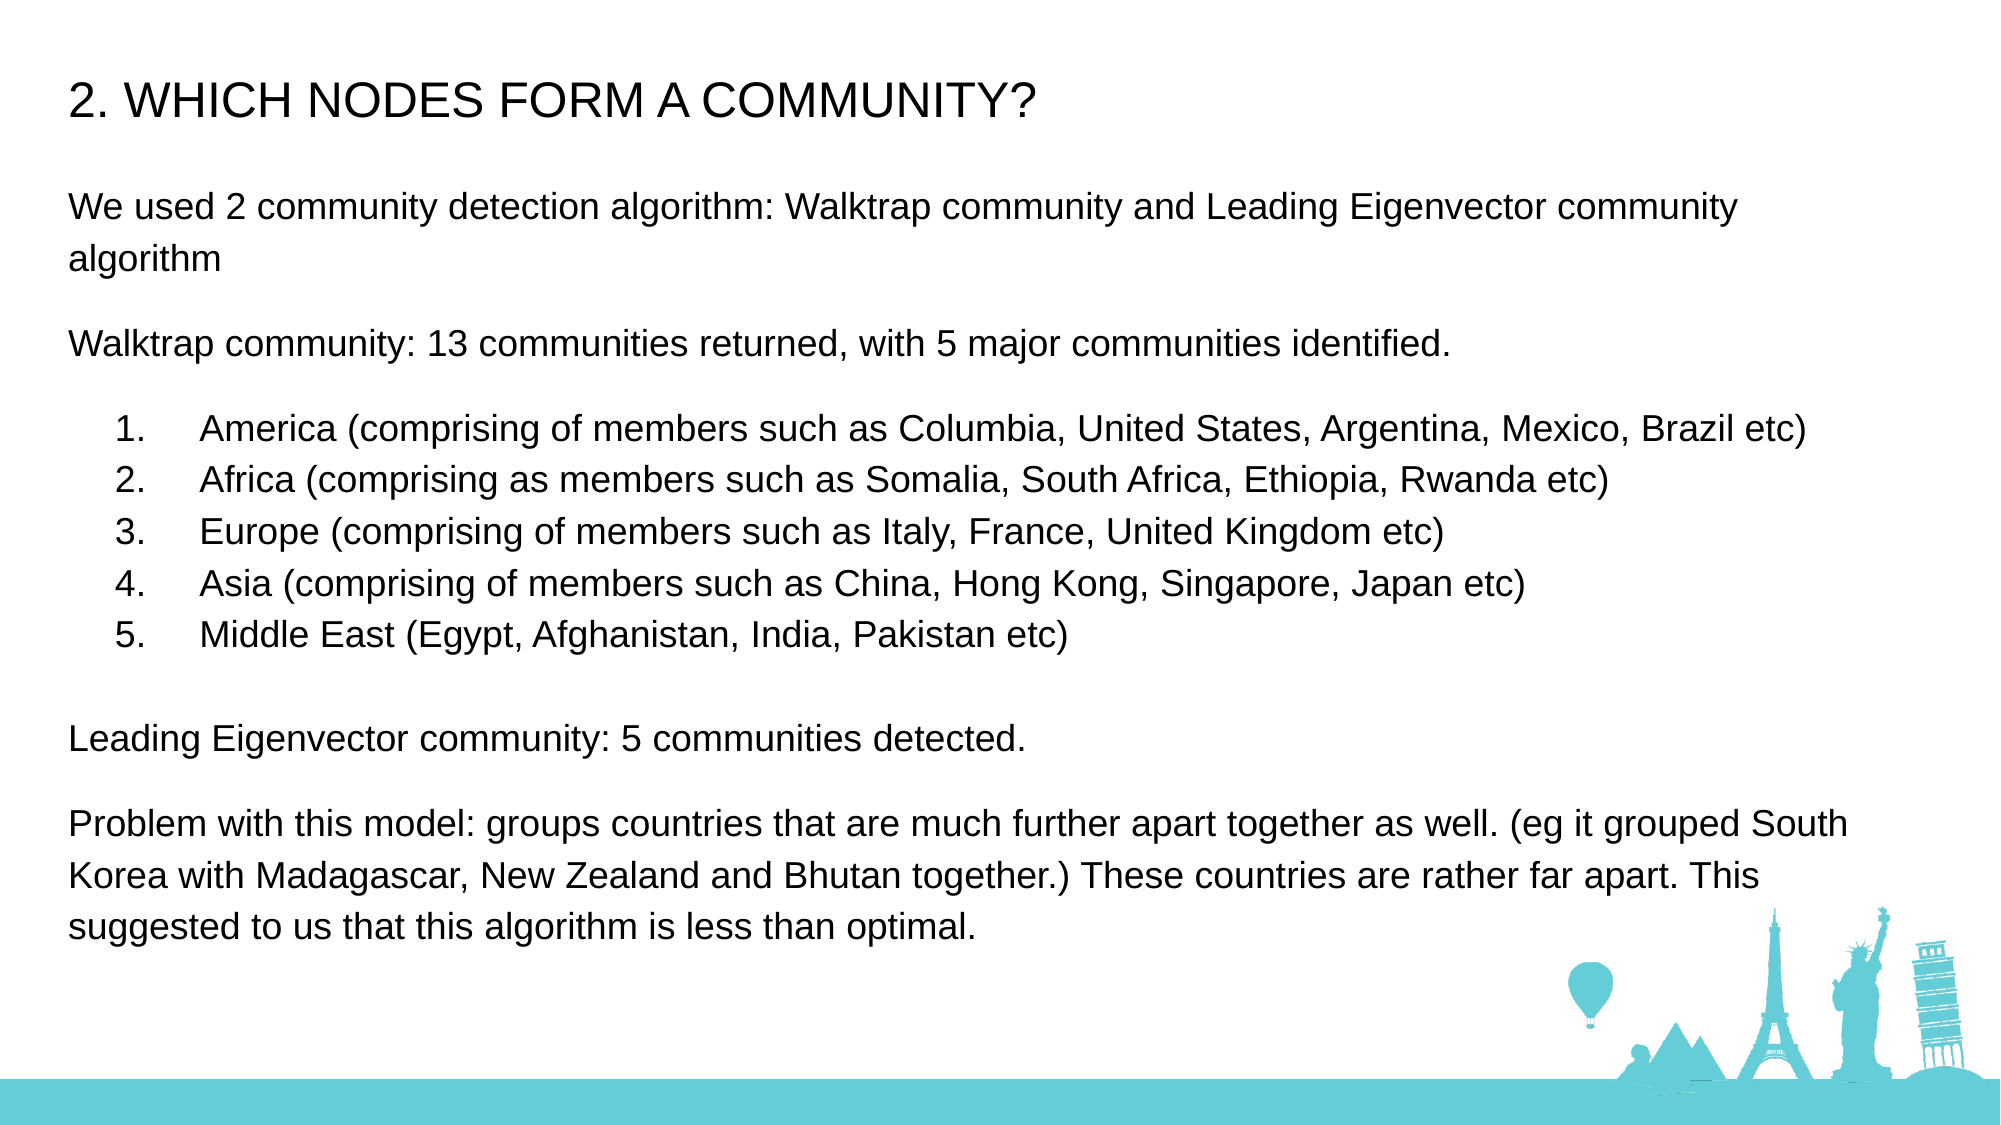

2. WHICH NODES FORM A COMMUNITY?
We used 2 community detection algorithm: Walktrap community and Leading Eigenvector community algorithm
Walktrap community: 13 communities returned, with 5 major communities identified.
America (comprising of members such as Columbia, United States, Argentina, Mexico, Brazil etc)
Africa (comprising as members such as Somalia, South Africa, Ethiopia, Rwanda etc)
Europe (comprising of members such as Italy, France, United Kingdom etc)
Asia (comprising of members such as China, Hong Kong, Singapore, Japan etc)
Middle East (Egypt, Afghanistan, India, Pakistan etc)

Leading Eigenvector community: 5 communities detected.
Problem with this model: groups countries that are much further apart together as well. (eg it grouped South Korea with Madagascar, New Zealand and Bhutan together.) These countries are rather far apart. This suggested to us that this algorithm is less than optimal.